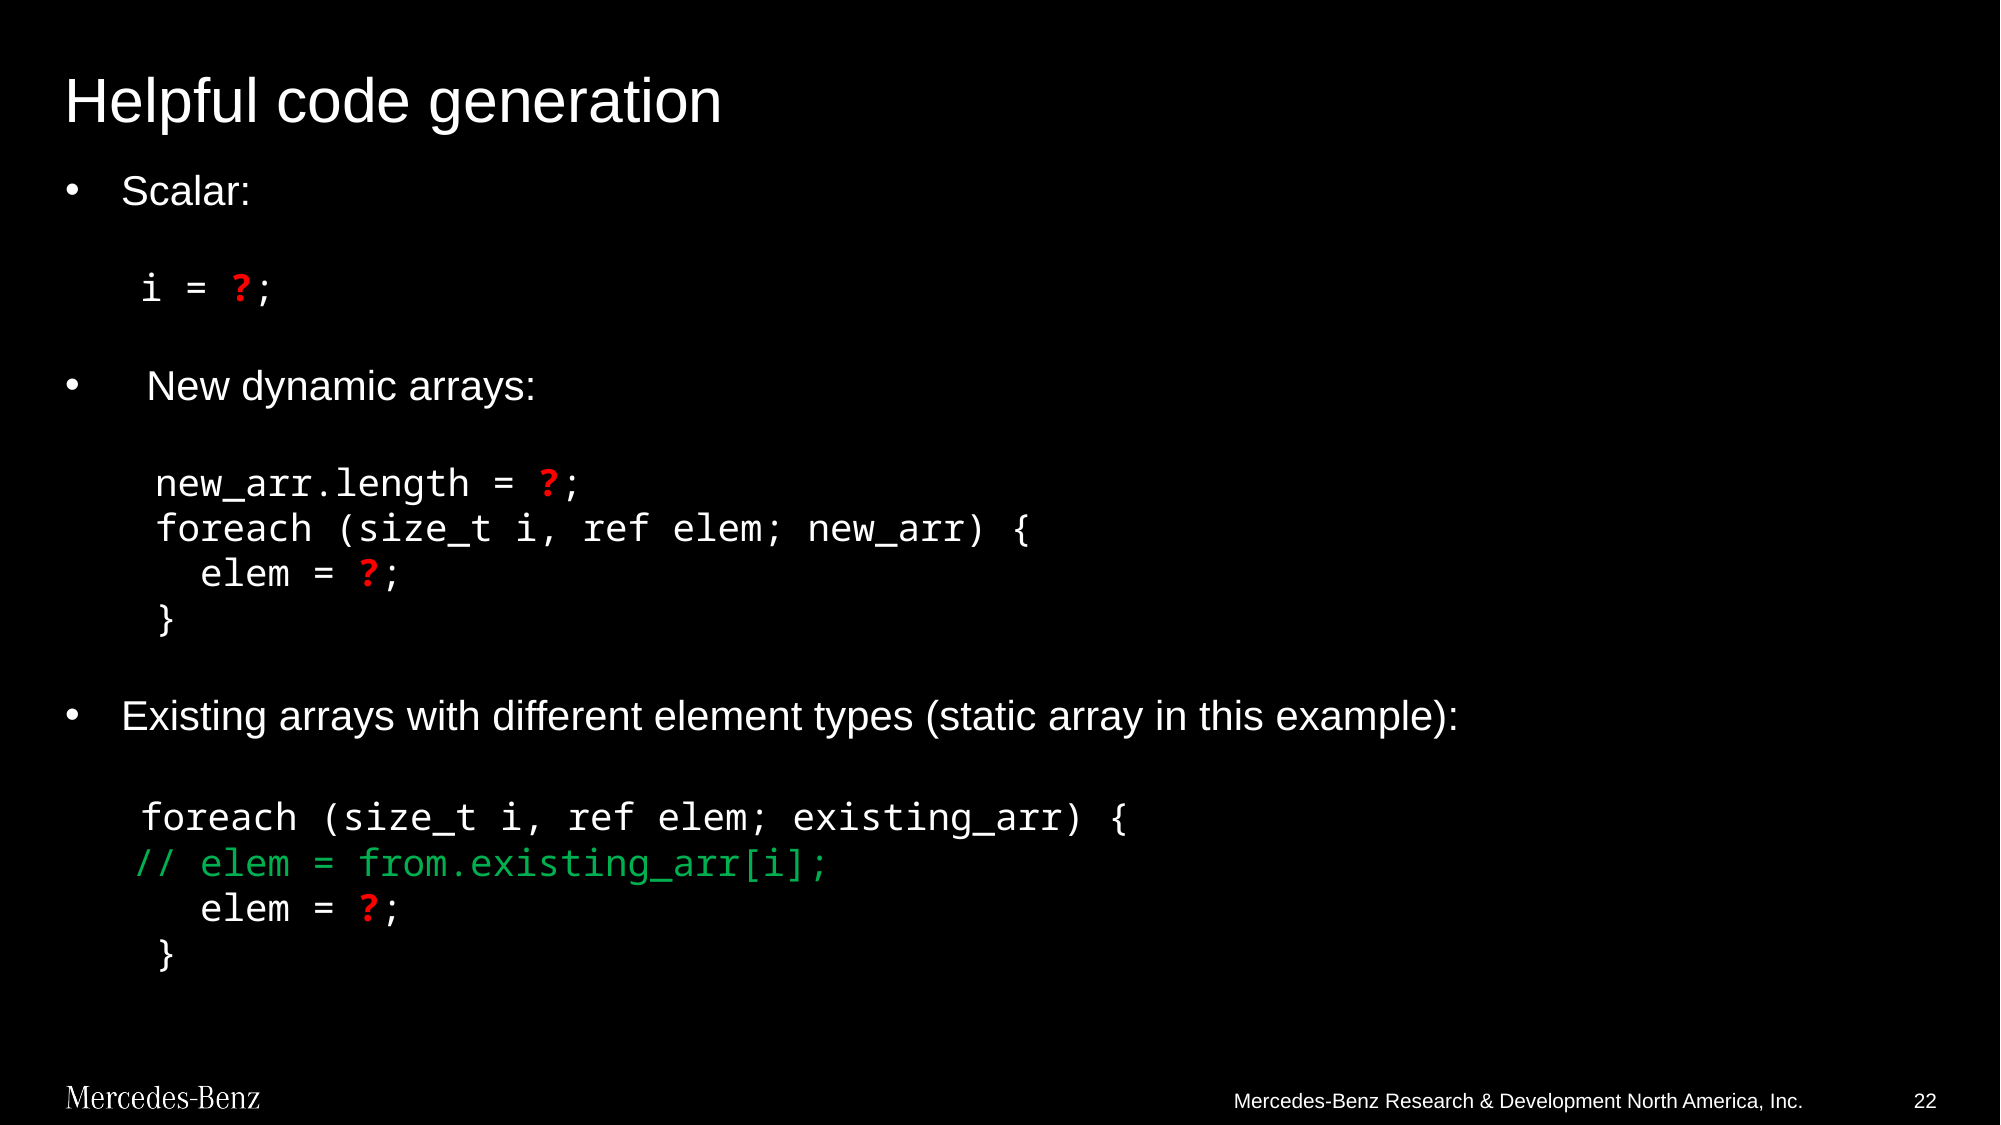

# Helpful code generation
Scalar:

i = ?;

 New dynamic arrays:

    new_arr.length = ?;
    foreach (size_t i, ref elem; new_arr) {
      elem = ?;
    }

Existing arrays with different element types (static array in this example):

   foreach (size_t i, ref elem; existing_arr) {
   // elem = from.existing_arr[i];
      elem = ?;
    }

Mercedes-Benz Research & Development North America, Inc.
22